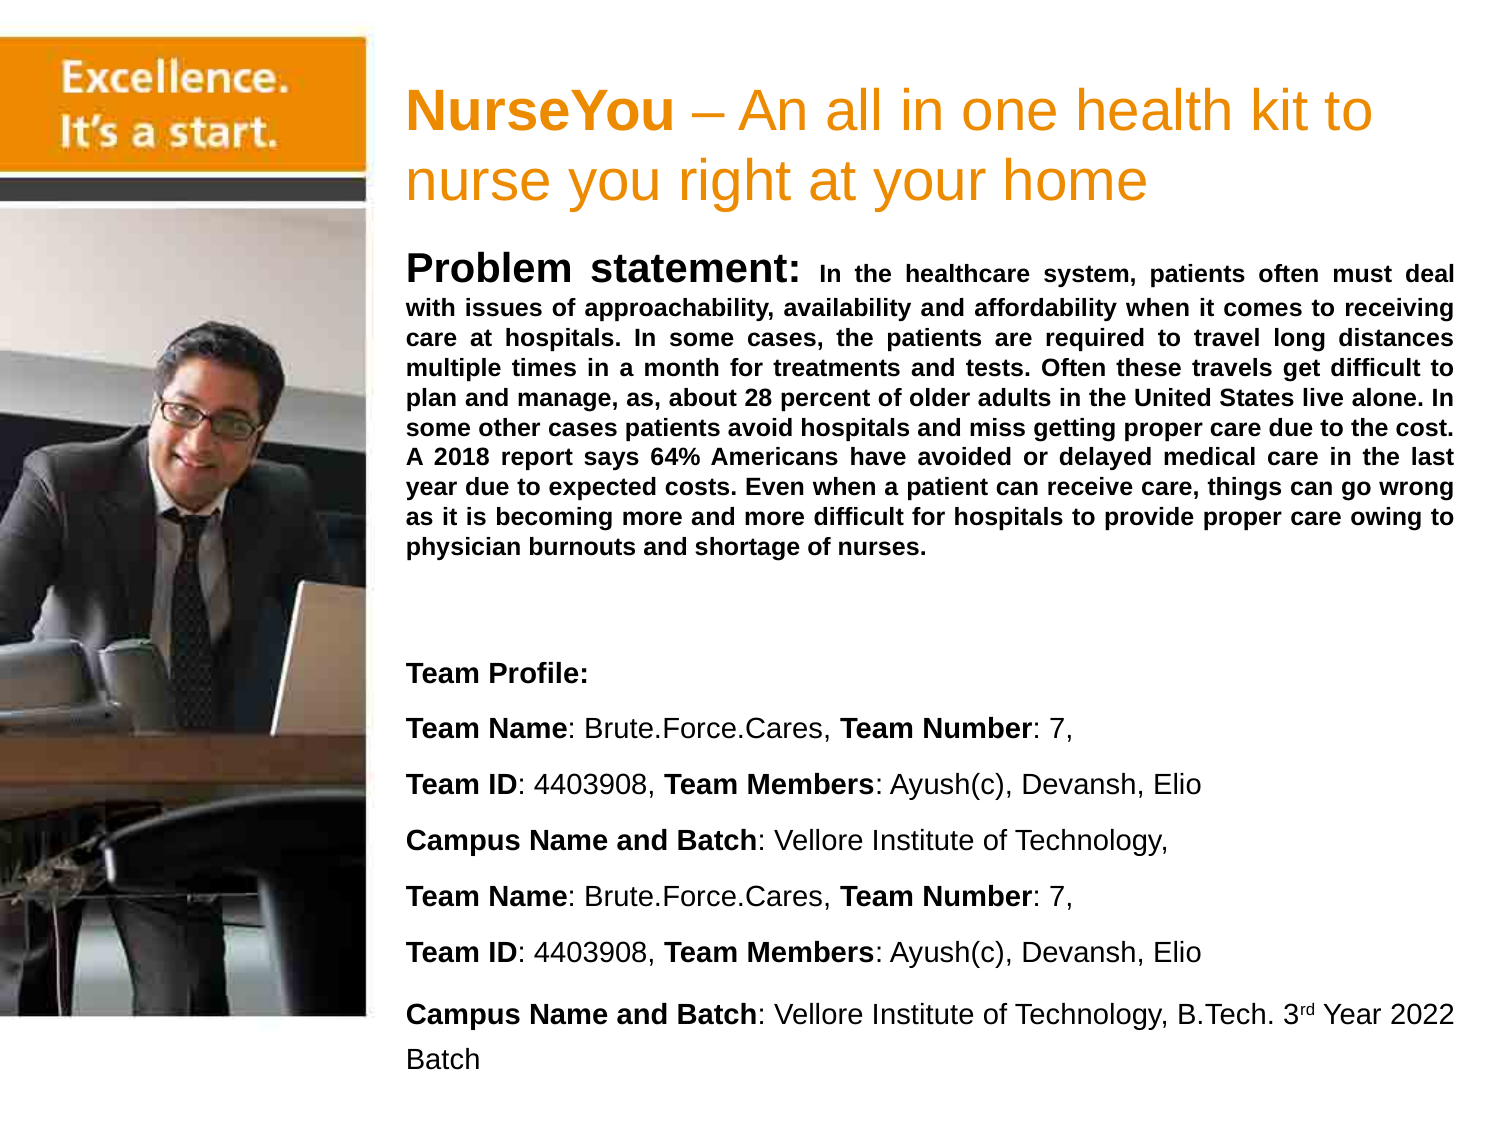

NurseYou – An all in one health kit to nurse you right at your home
Problem statement: In the healthcare system, patients often must deal with issues of approachability, availability and affordability when it comes to receiving care at hospitals. In some cases, the patients are required to travel long distances multiple times in a month for treatments and tests. Often these travels get difficult to plan and manage, as, about 28 percent of older adults in the United States live alone. In some other cases patients avoid hospitals and miss getting proper care due to the cost. A 2018 report says 64% Americans have avoided or delayed medical care in the last year due to expected costs. Even when a patient can receive care, things can go wrong as it is becoming more and more difficult for hospitals to provide proper care owing to physician burnouts and shortage of nurses.

Team Profile:
Team Name: Brute.Force.Cares, Team Number: 7,
Team ID: 4403908, Team Members: Ayush(c), Devansh, Elio
Campus Name and Batch: Vellore Institute of Technology,
Team Name: Brute.Force.Cares, Team Number: 7,
Team ID: 4403908, Team Members: Ayush(c), Devansh, Elio
Campus Name and Batch: Vellore Institute of Technology, B.Tech. 3rd Year 2022 Batch